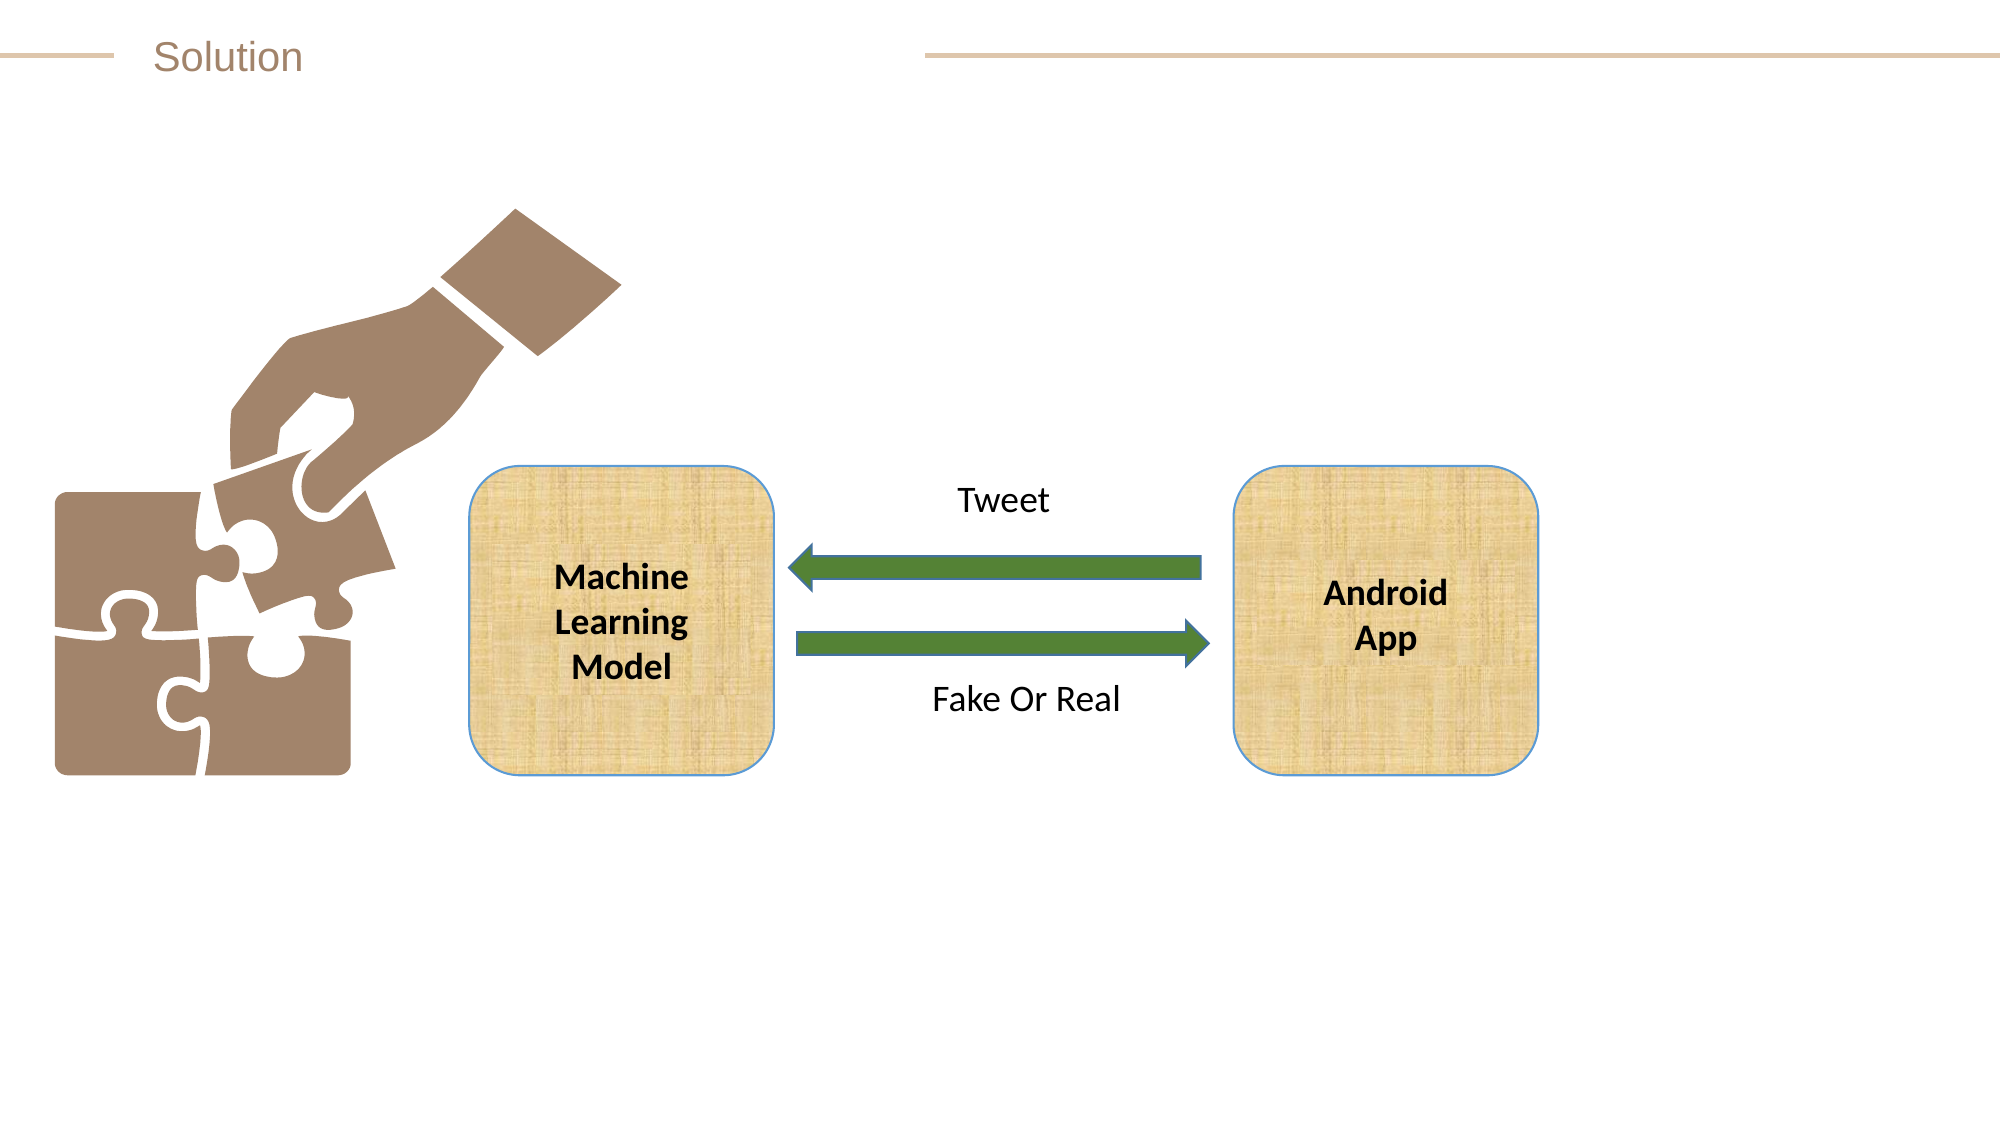

Solution

Android
App

Machine Learning
Model
Tweet

Fake Or Real